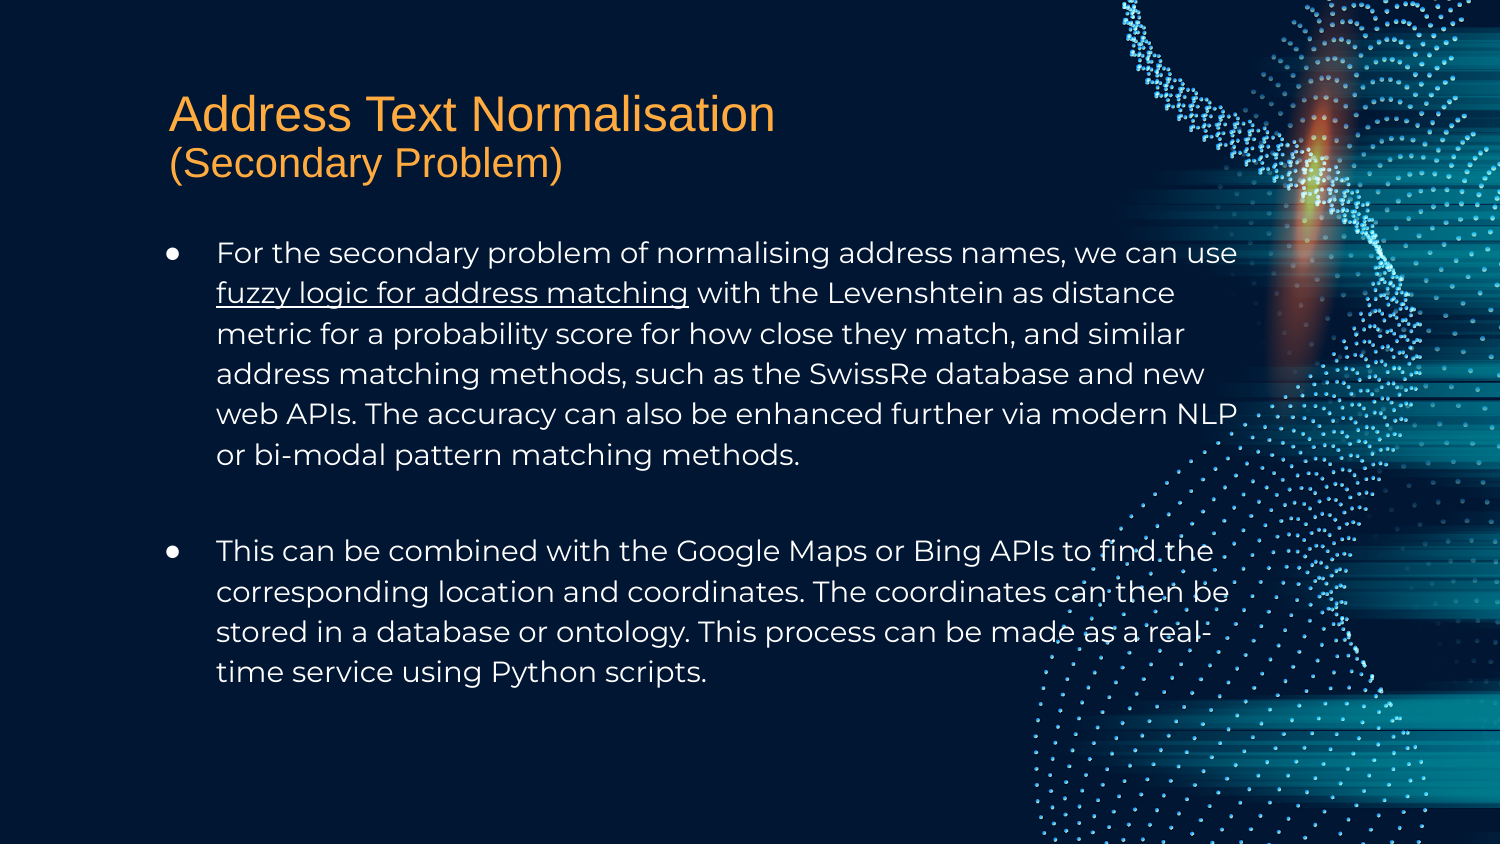

# Address Text Normalisation
(Secondary Problem)
For the secondary problem of normalising address names, we can use fuzzy logic for address matching with the Levenshtein as distance metric for a probability score for how close they match, and similar address matching methods, such as the SwissRe database and new web APIs. The accuracy can also be enhanced further via modern NLP or bi-modal pattern matching methods.

This can be combined with the Google Maps or Bing APIs to find the corresponding location and coordinates. The coordinates can then be stored in a database or ontology. This process can be made as a real-time service using Python scripts.